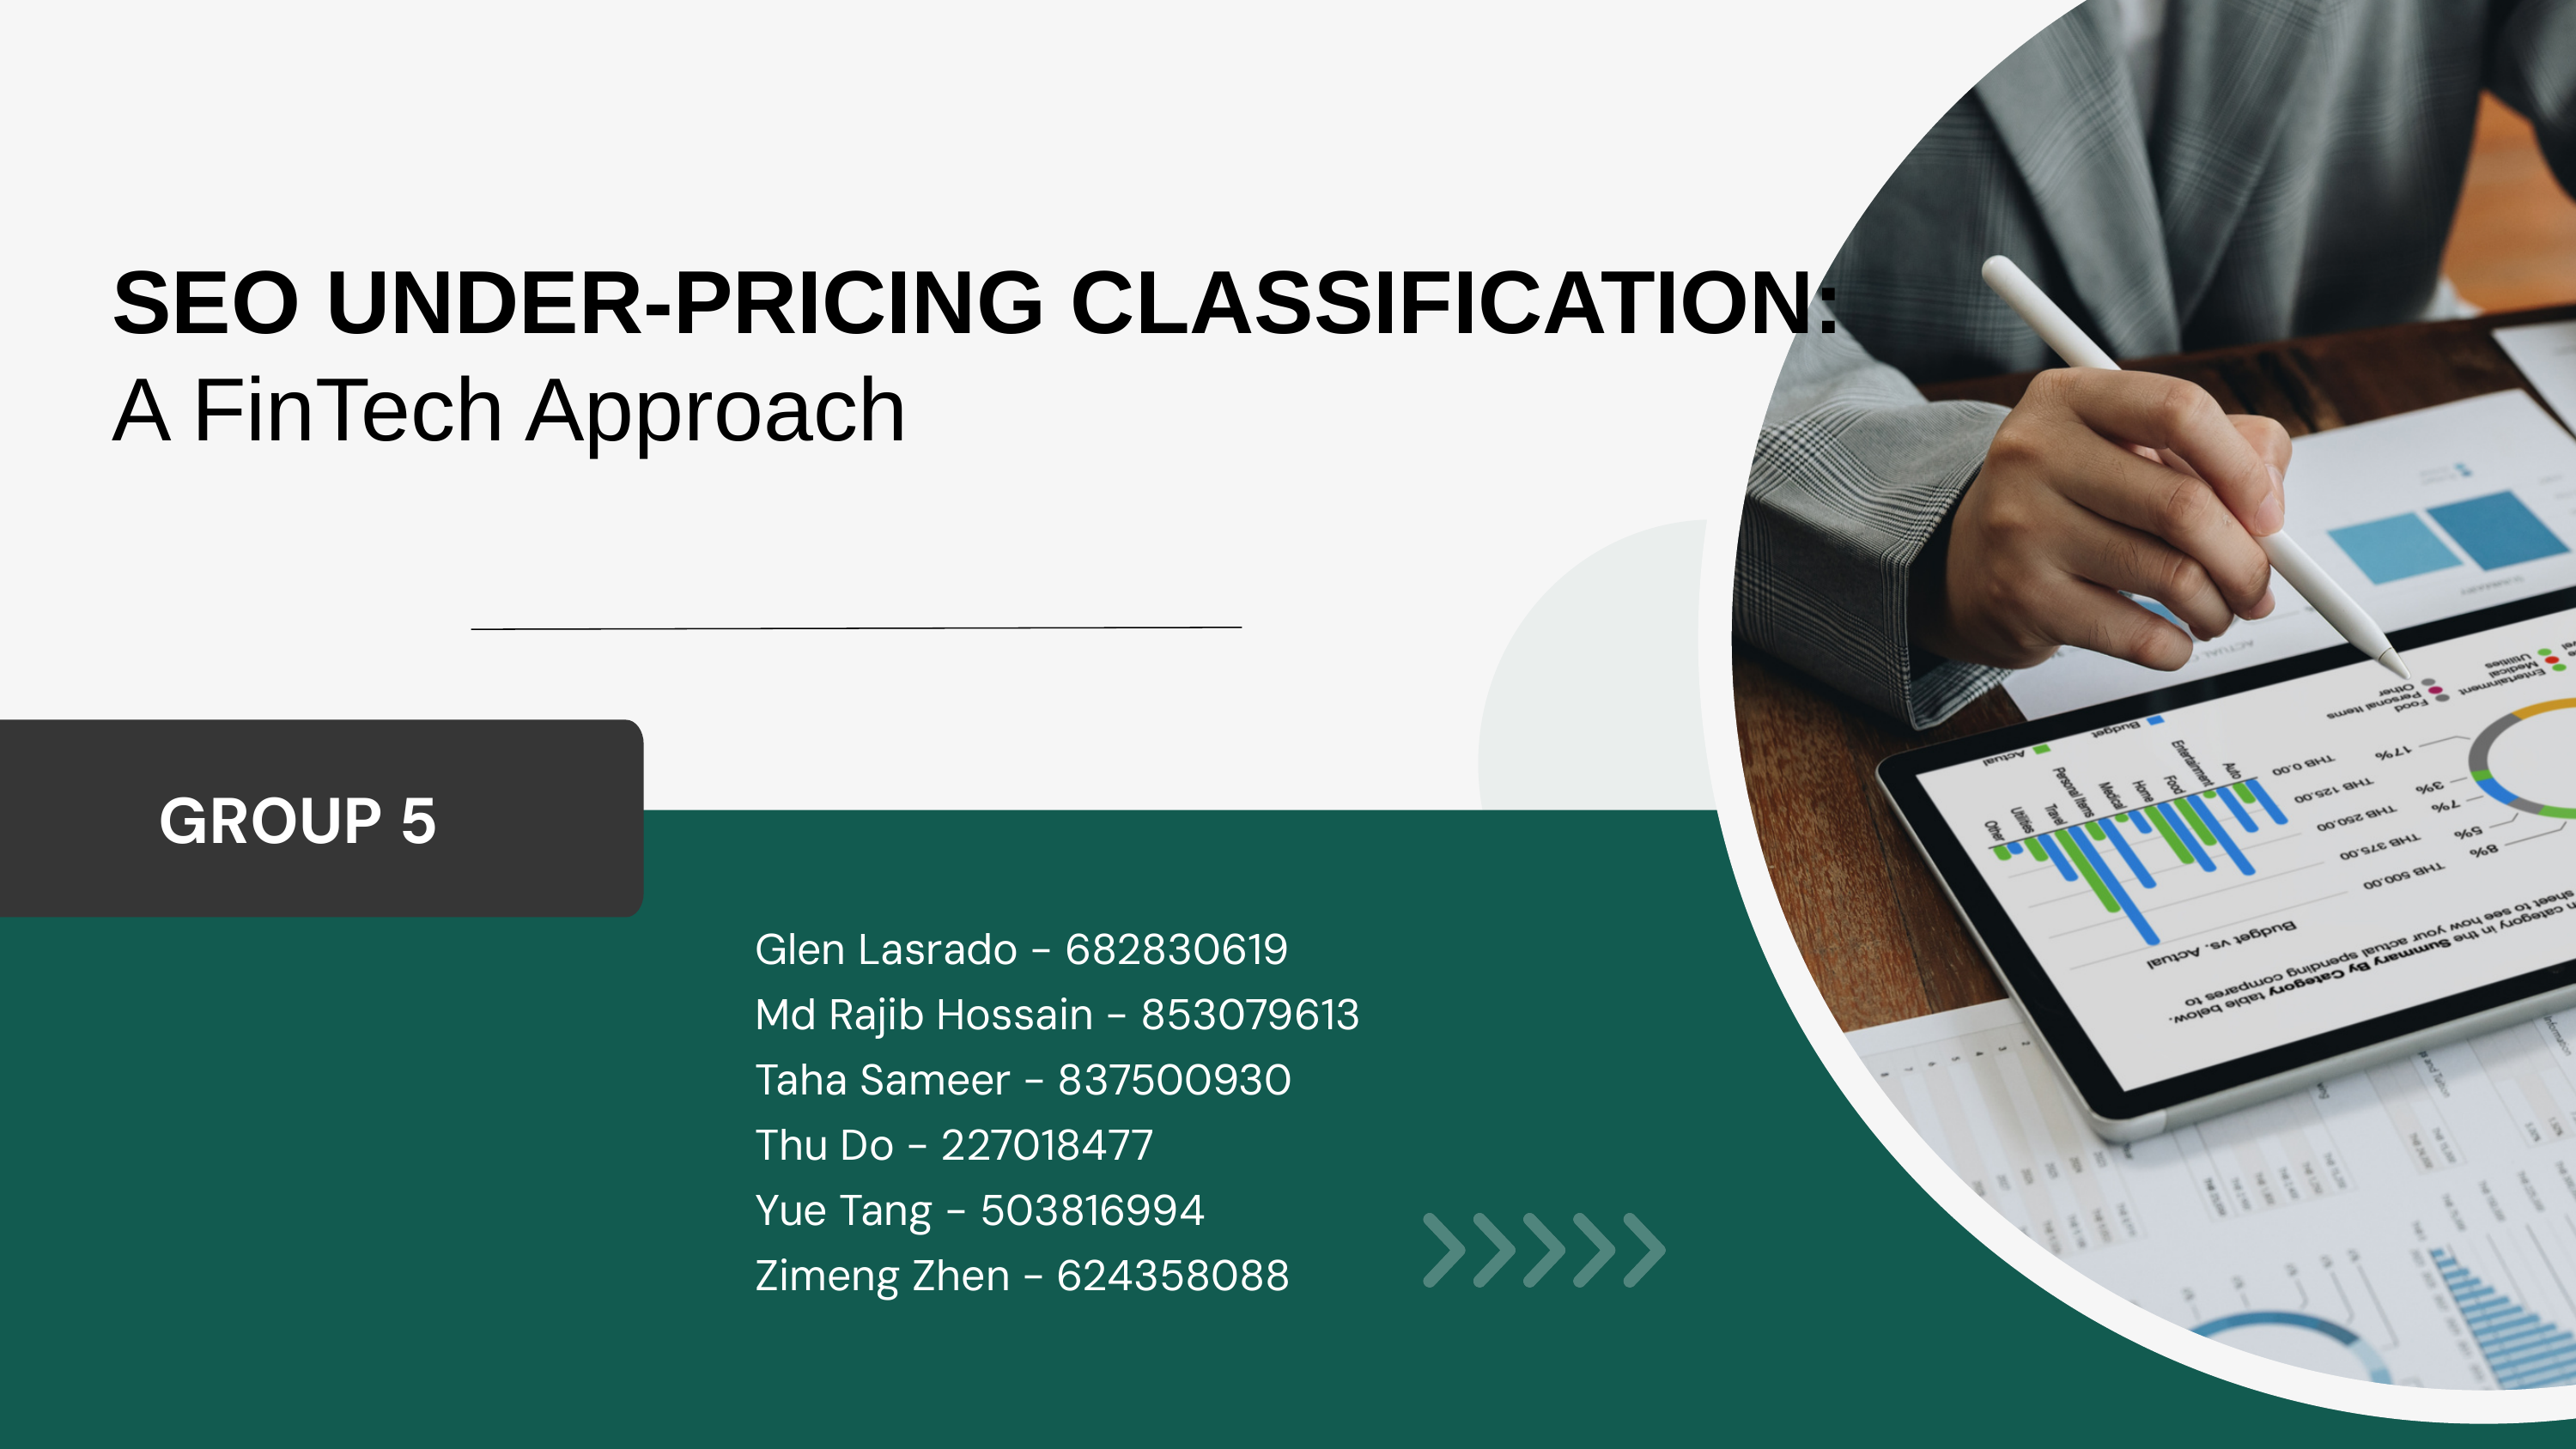

SEO UNDER-PRICING CLASSIFICATION:
A FinTech Approach

GROUP 5

      Glen Lasrado - 682830619
      Md Rajib Hossain - 853079613
      Taha Sameer - 837500930
      Thu Do - 227018477
      Yue Tang - 503816994
      Zimeng Zhen - 624358088